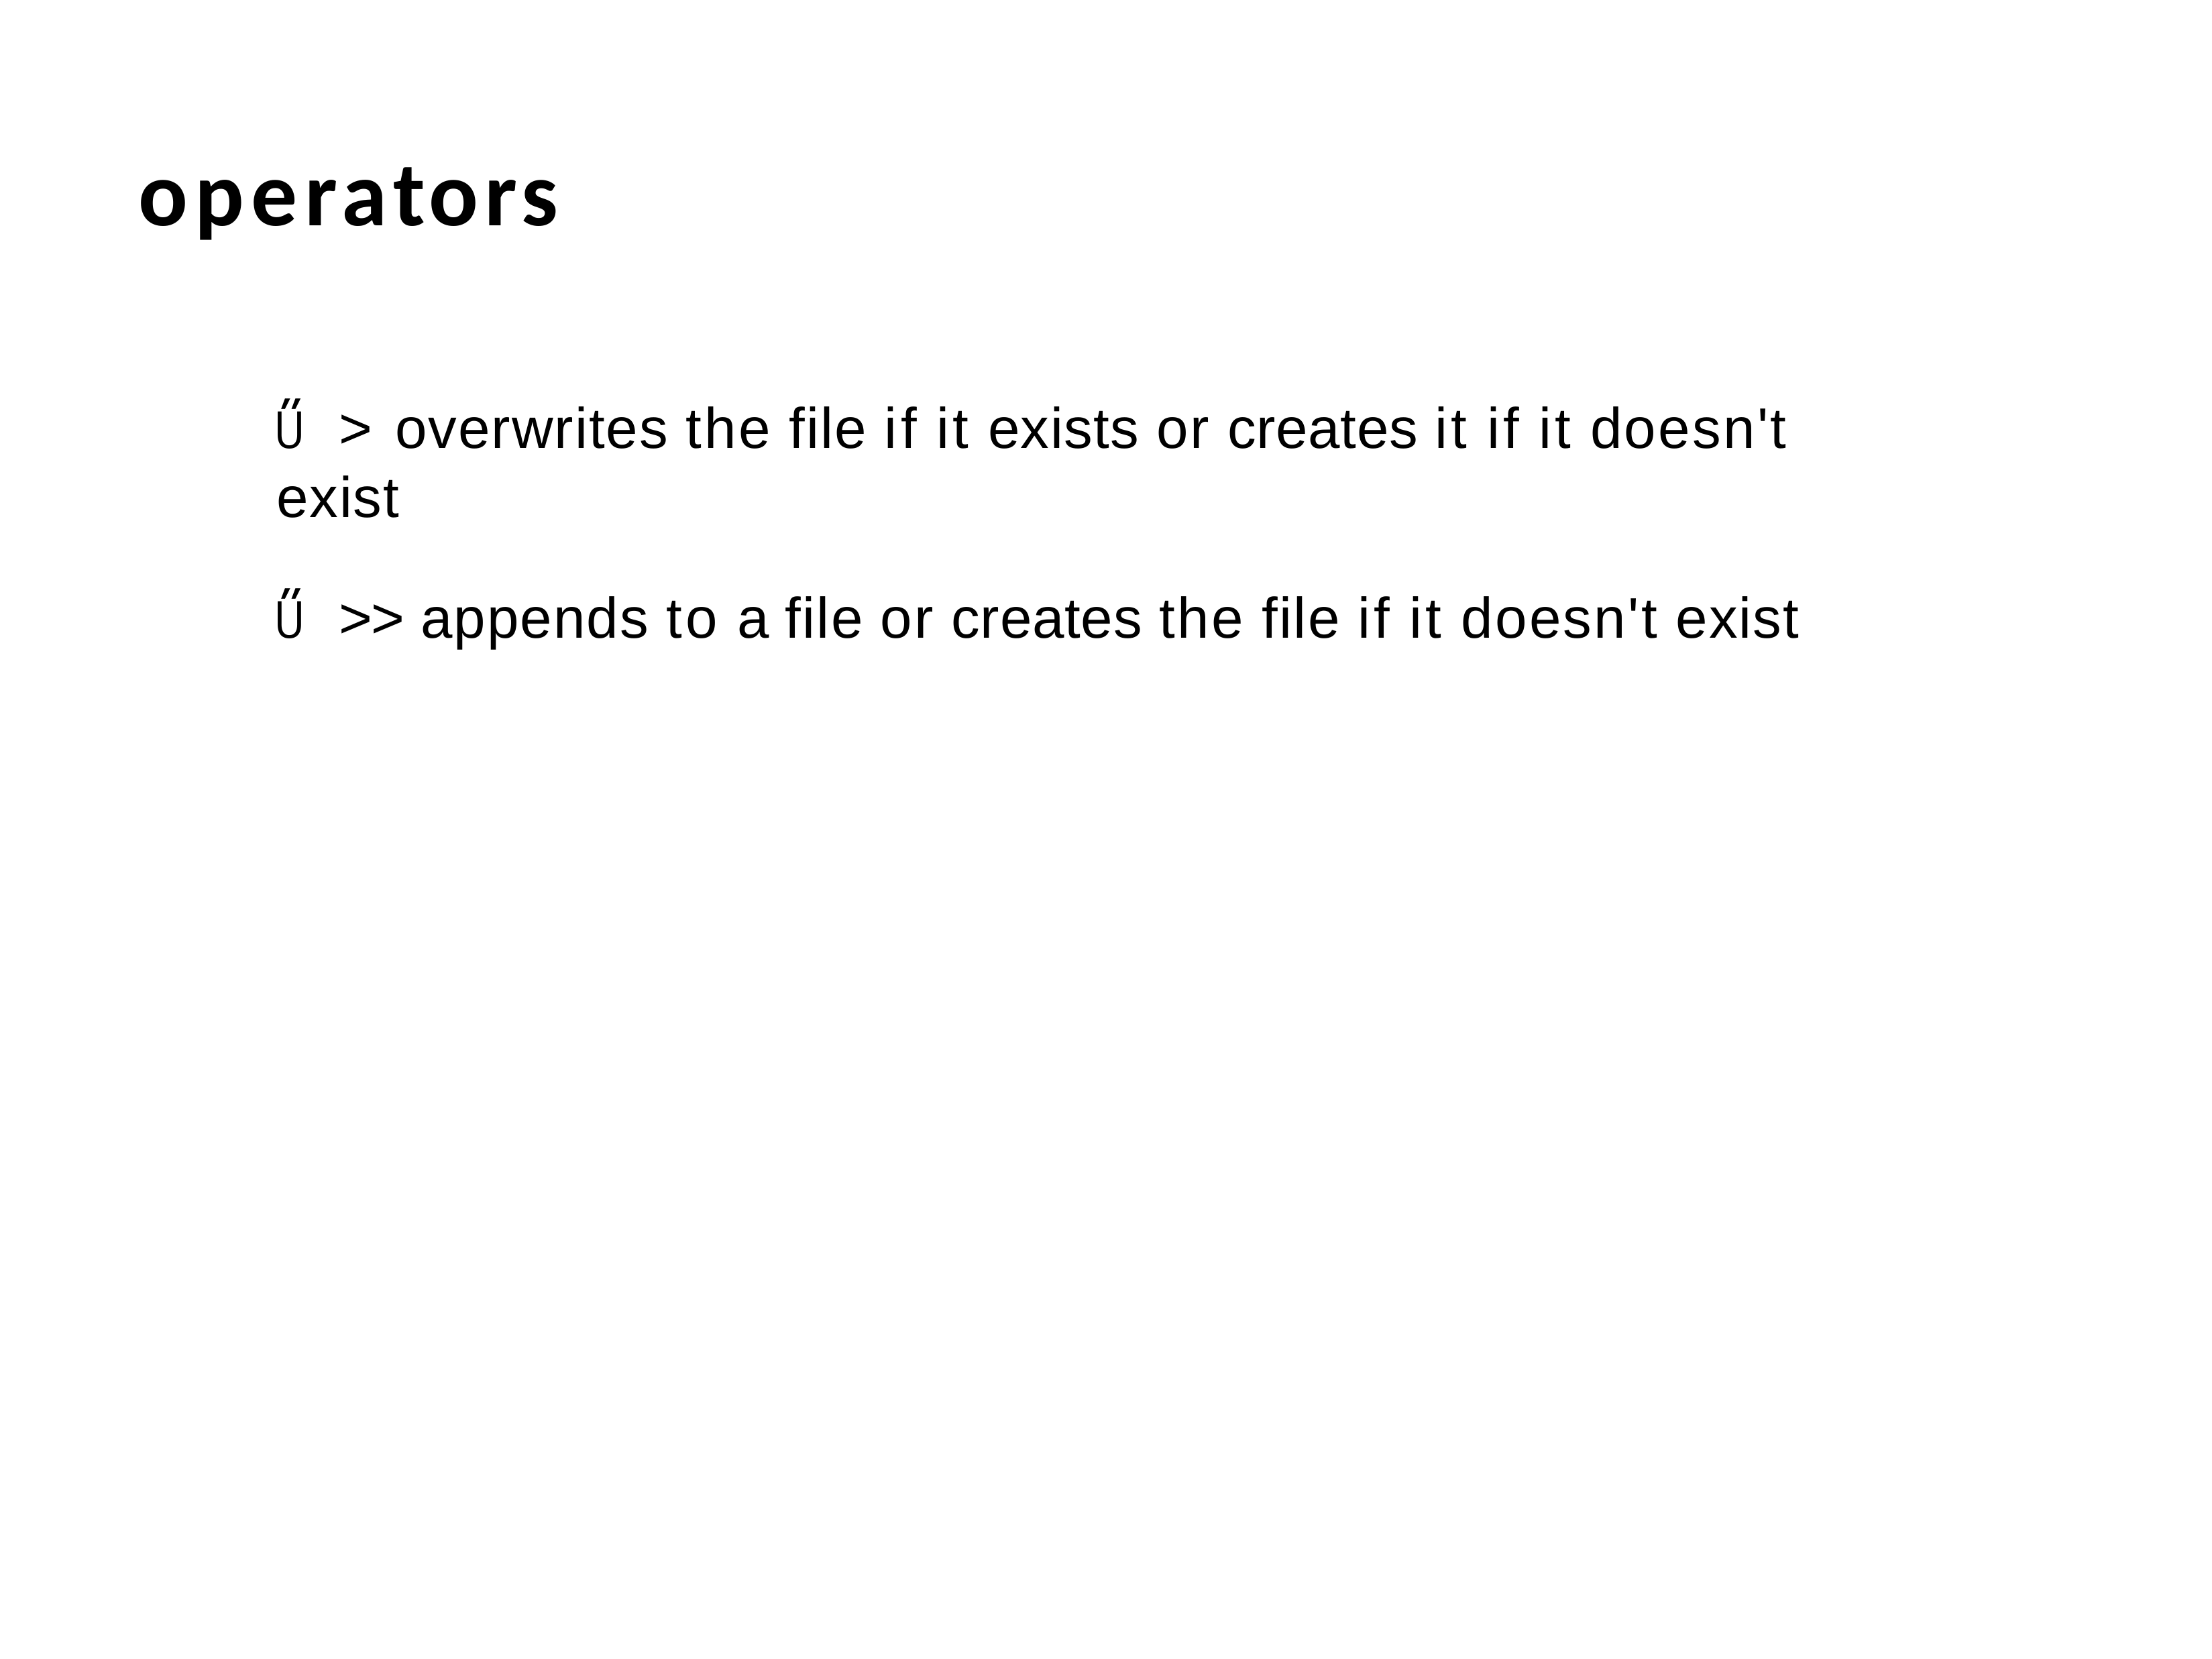

# operators
Ű > overwrites the file if it exists or creates it if it doesn't exist
Ű >> appends to a file or creates the file if it doesn't exist